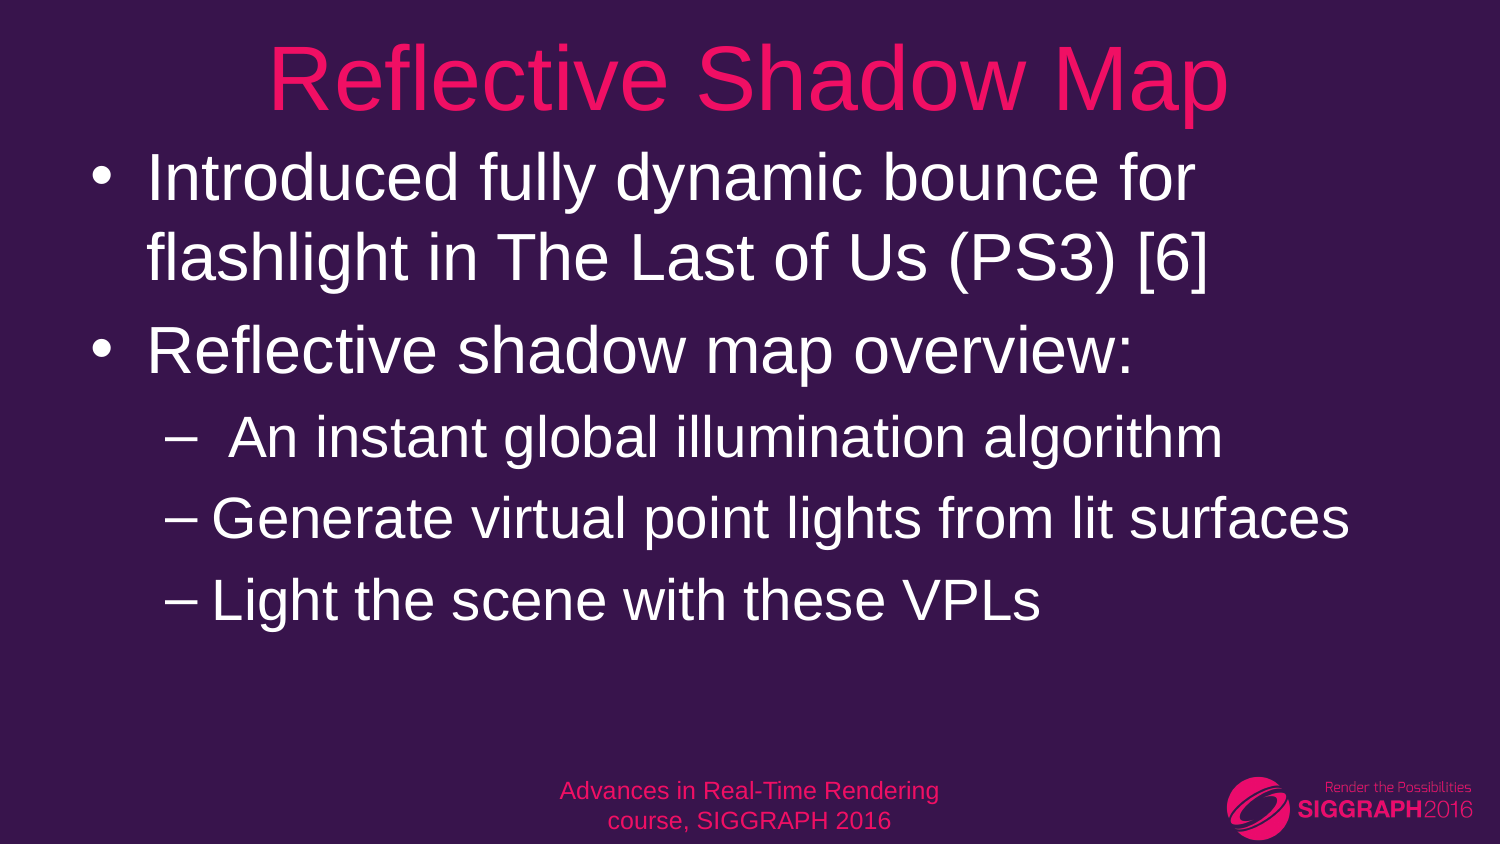

# Reflective Shadow Map
Introduced fully dynamic bounce for flashlight in The Last of Us (PS3) [6]
Reflective shadow map overview:
 An instant global illumination algorithm
Generate virtual point lights from lit surfaces
Light the scene with these VPLs
Advances in Real-Time Rendering course, SIGGRAPH 2016